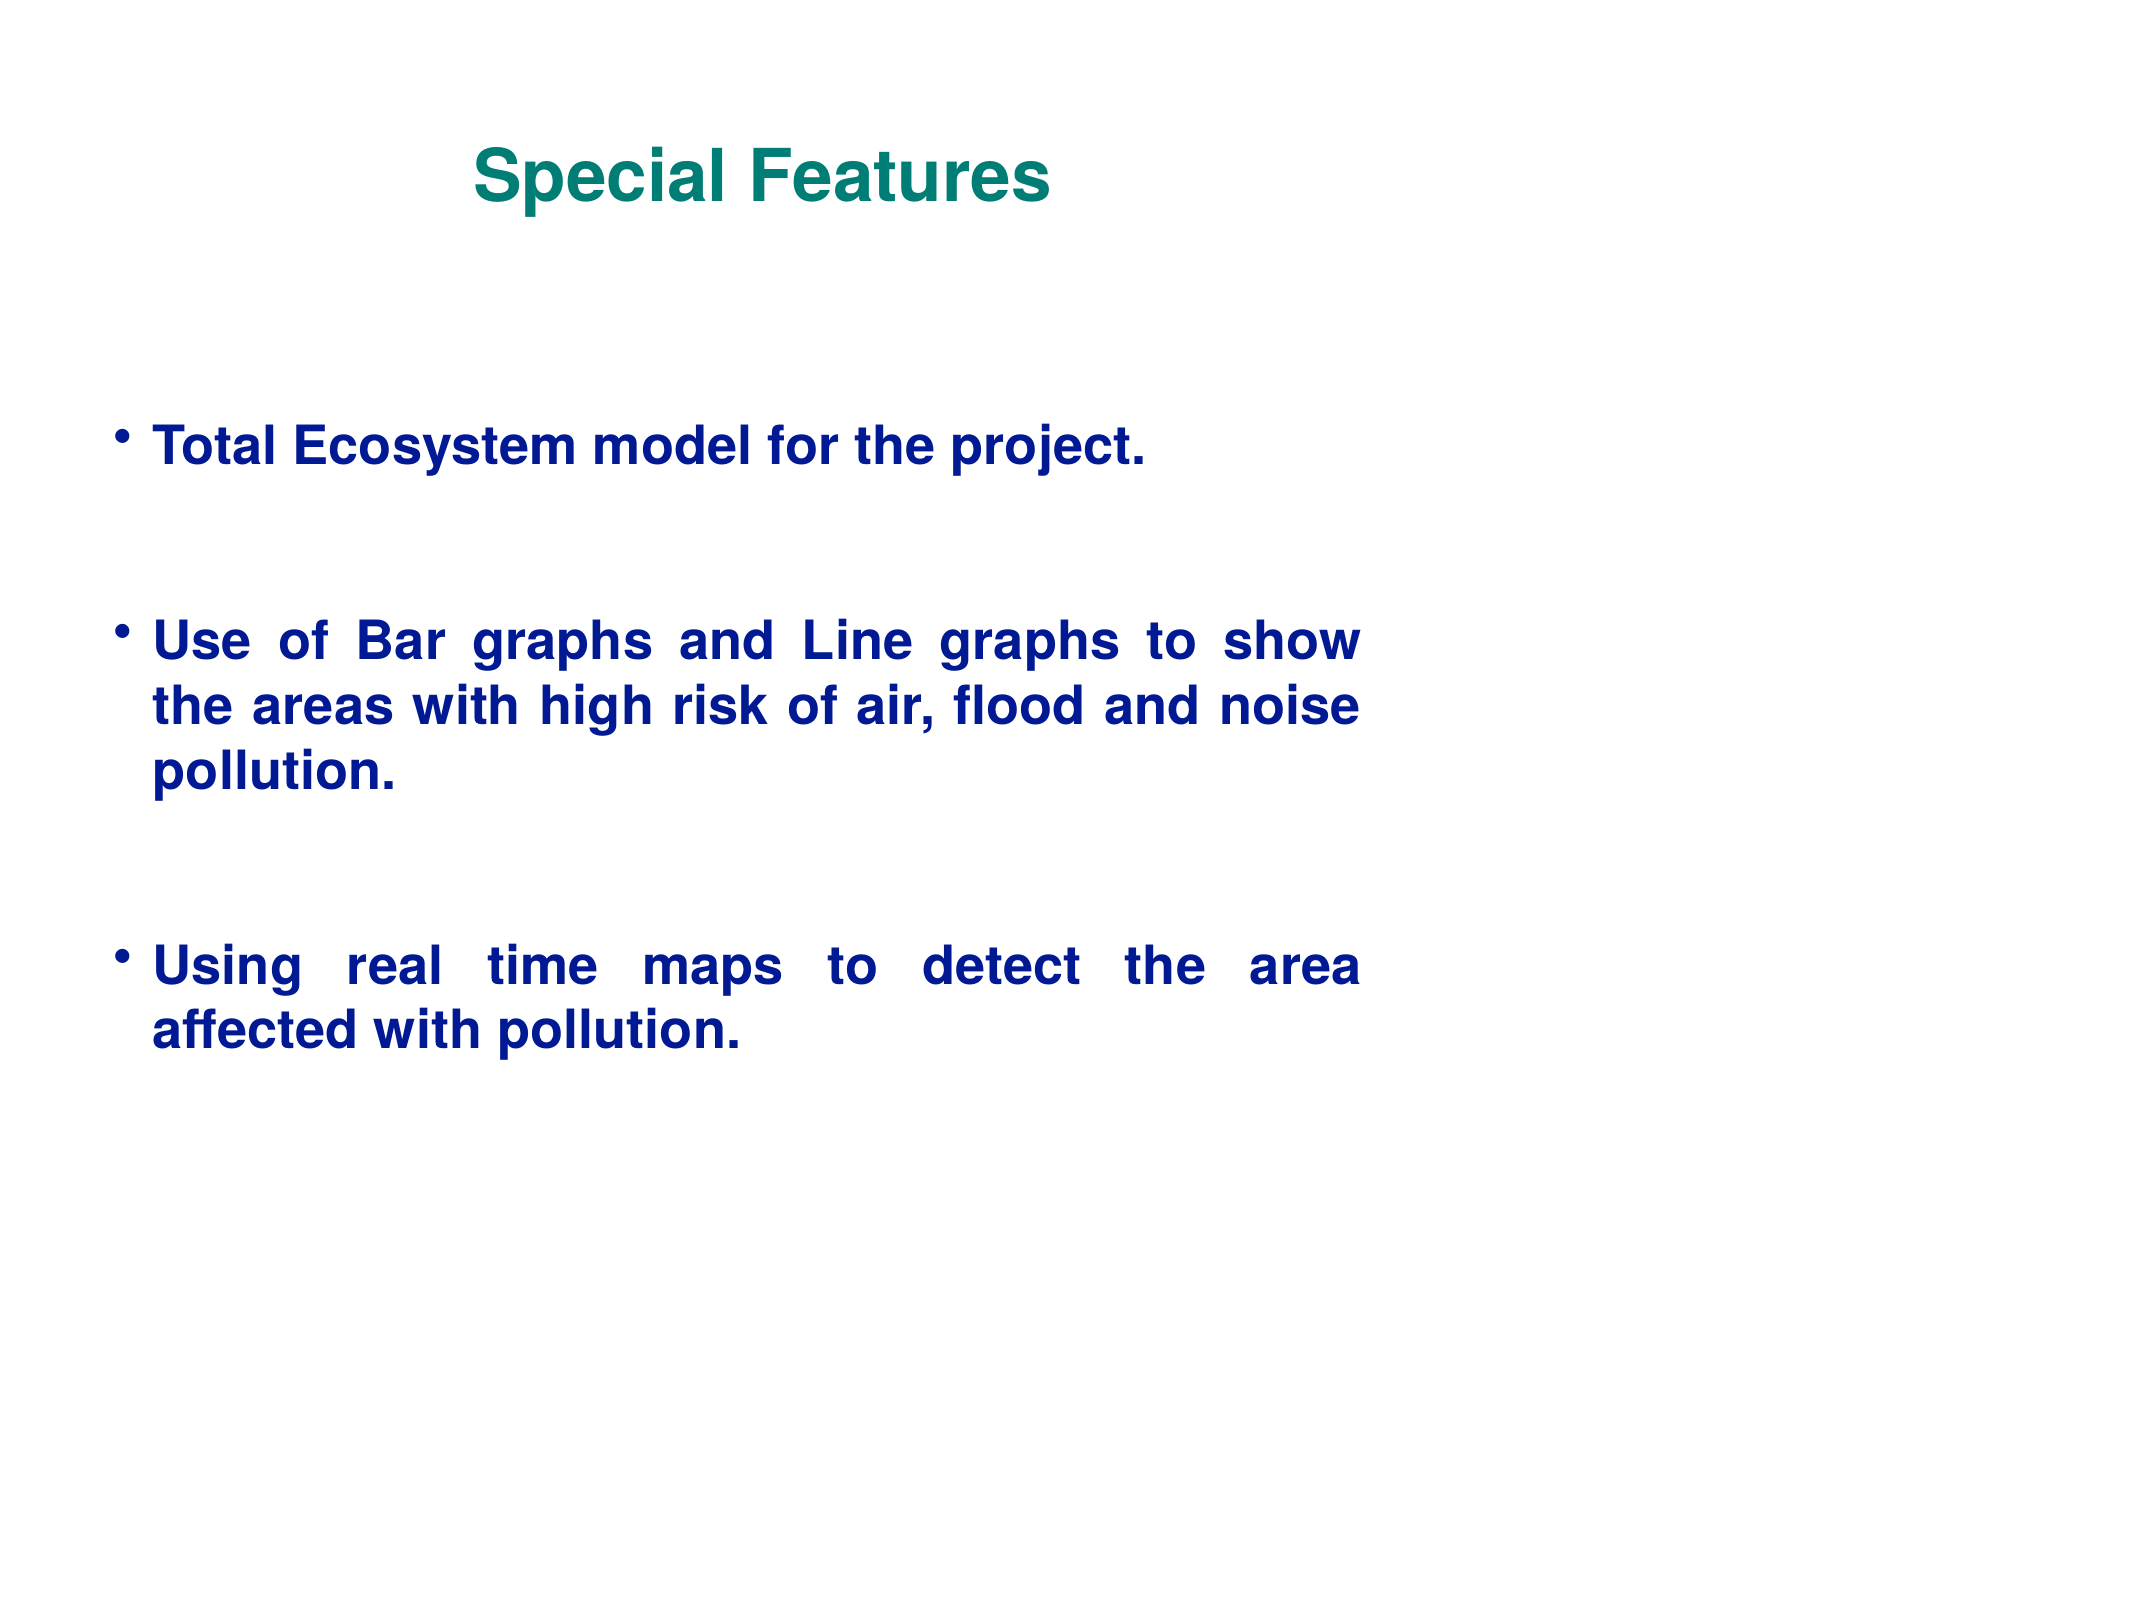

Special Features
Total Ecosystem model for the project.

Use of Bar graphs and Line graphs to show the areas with high risk of air, flood and noise pollution.

Using real time maps to detect the area affected with pollution.